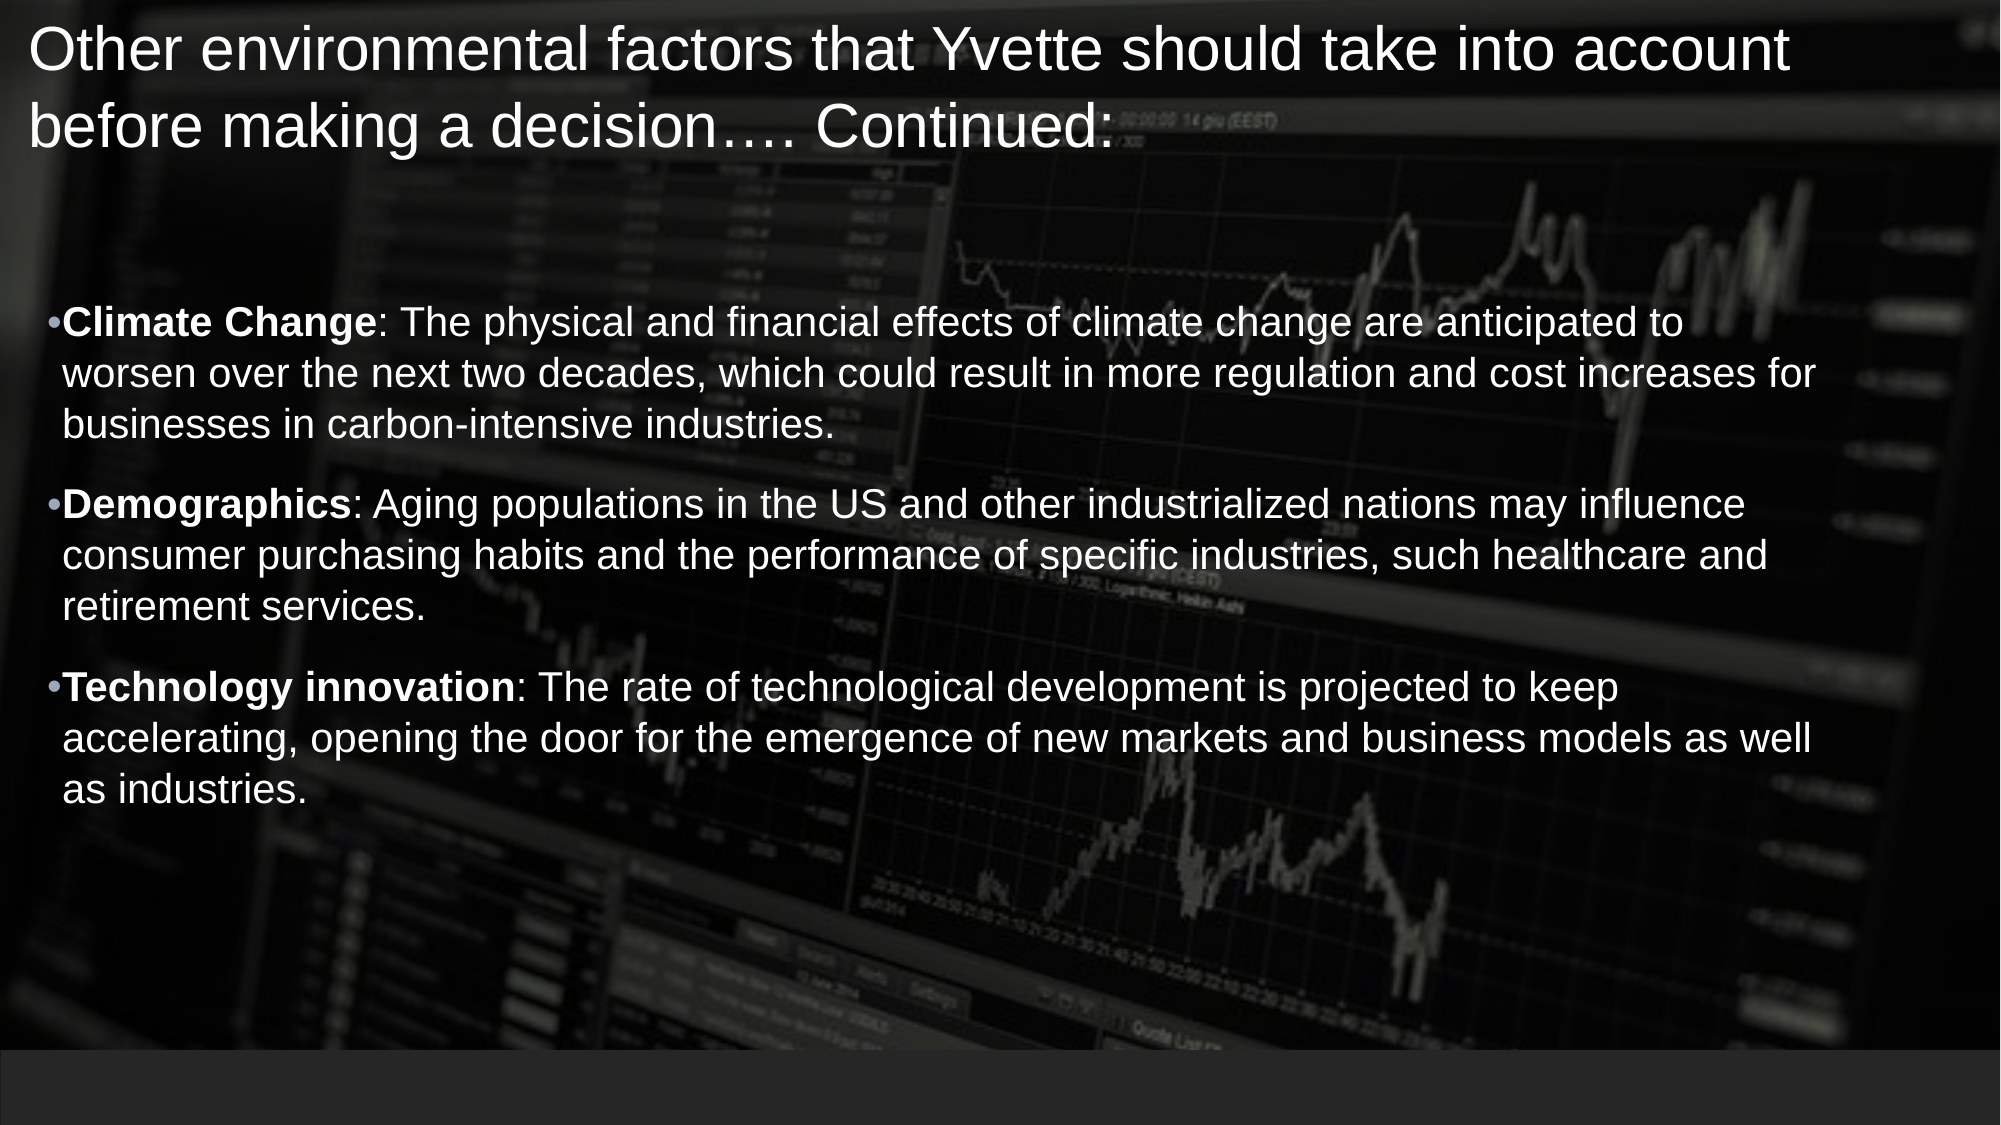

Other environmental factors that Yvette should take into account before making a decision…. Continued:

Climate Change: The physical and financial effects of climate change are anticipated to worsen over the next two decades, which could result in more regulation and cost increases for businesses in carbon-intensive industries.
Demographics: Aging populations in the US and other industrialized nations may influence consumer purchasing habits and the performance of specific industries, such healthcare and retirement services.
Technology innovation: The rate of technological development is projected to keep accelerating, opening the door for the emergence of new markets and business models as well as industries.